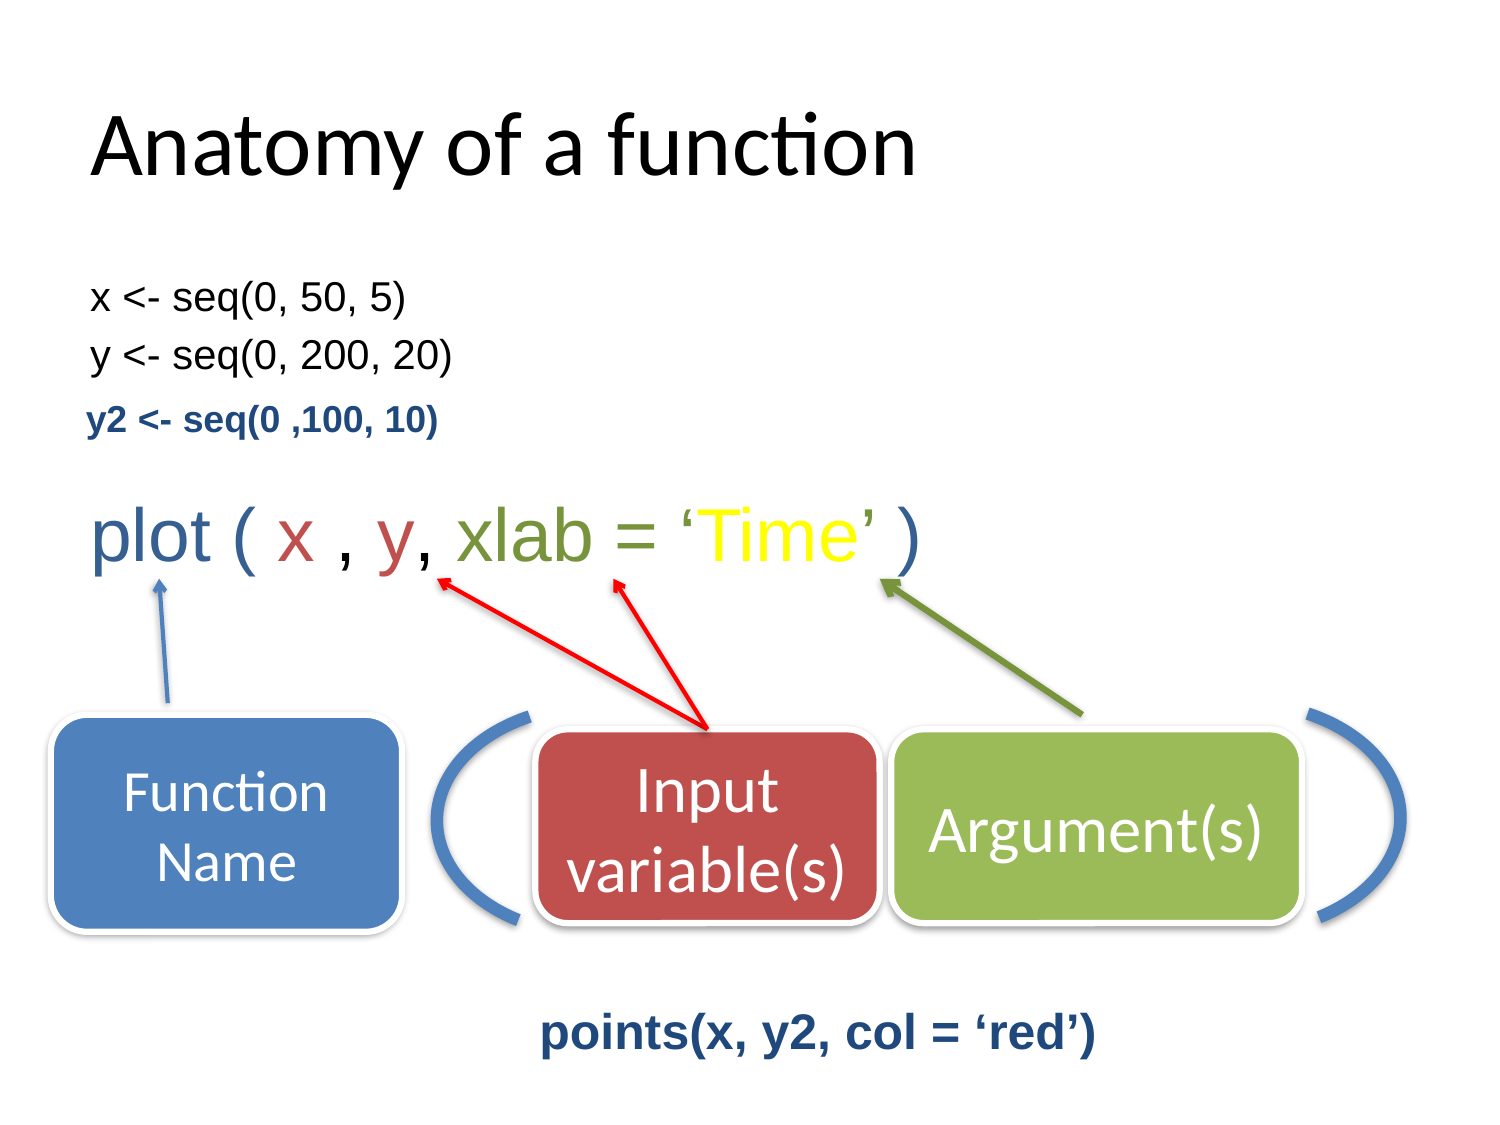

# Anatomy of a function
x <- seq(0, 50, 5)
y <- seq(0, 200, 20)

plot ( x , y, xlab = ‘Time’ )
y2 <- seq(0 ,100, 10)

Function Name
Input variable(s)
Argument(s)
points(x, y2, col = ‘red’)